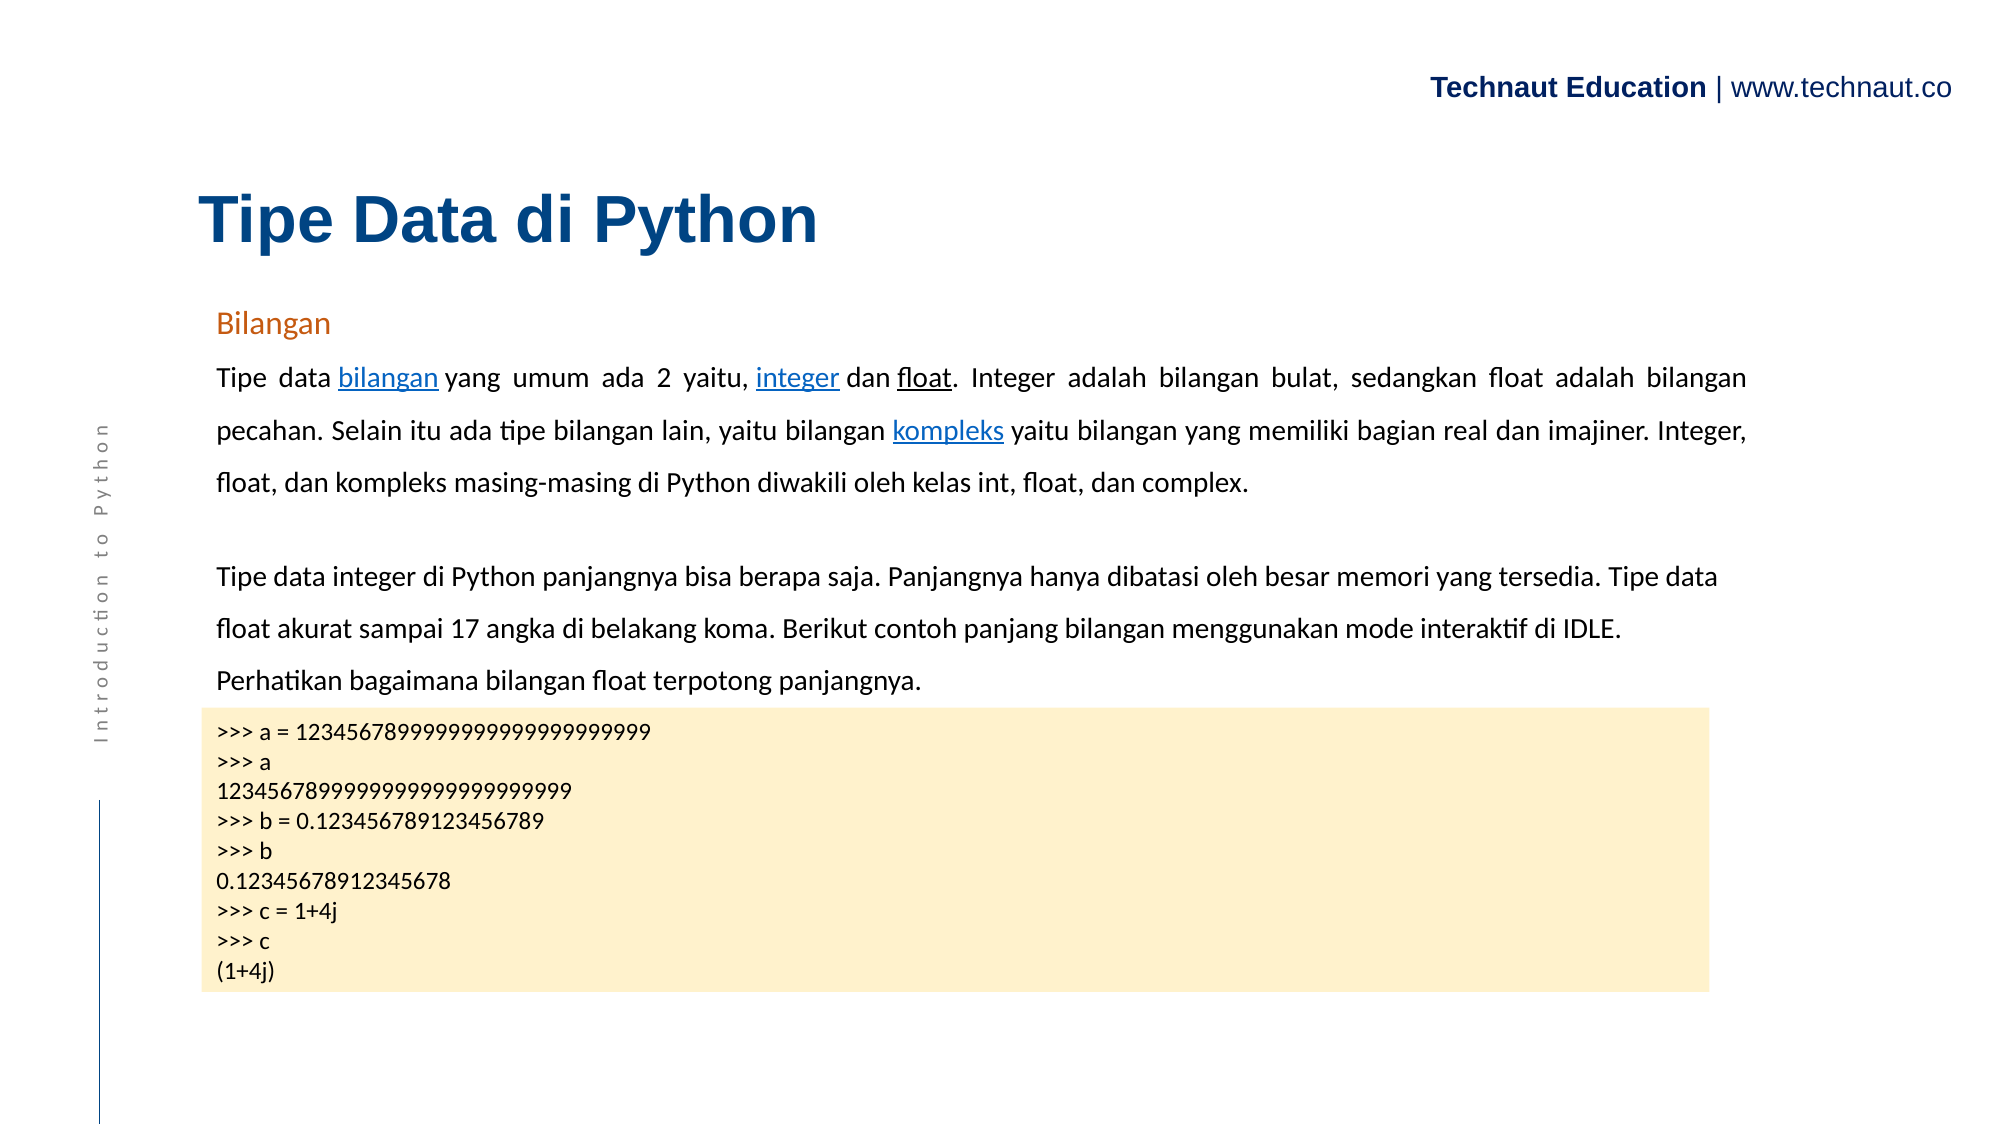

Technaut Education | www.technaut.co
# Tipe Data di Python
Bilangan
Tipe data bilangan yang umum ada 2 yaitu, integer dan float. Integer adalah bilangan bulat, sedangkan float adalah bilangan pecahan. Selain itu ada tipe bilangan lain, yaitu bilangan kompleks yaitu bilangan yang memiliki bagian real dan imajiner. Integer, float, dan kompleks masing-masing di Python diwakili oleh kelas int, float, dan complex.

Tipe data integer di Python panjangnya bisa berapa saja. Panjangnya hanya dibatasi oleh besar memori yang tersedia. Tipe data float akurat sampai 17 angka di belakang koma. Berikut contoh panjang bilangan menggunakan mode interaktif di IDLE. Perhatikan bagaimana bilangan float terpotong panjangnya.

Introduction to Python
>>> a = 1234567899999999999999999999
>>> a
1234567899999999999999999999
>>> b = 0.123456789123456789
>>> b
0.12345678912345678
>>> c = 1+4j
>>> c
(1+4j)